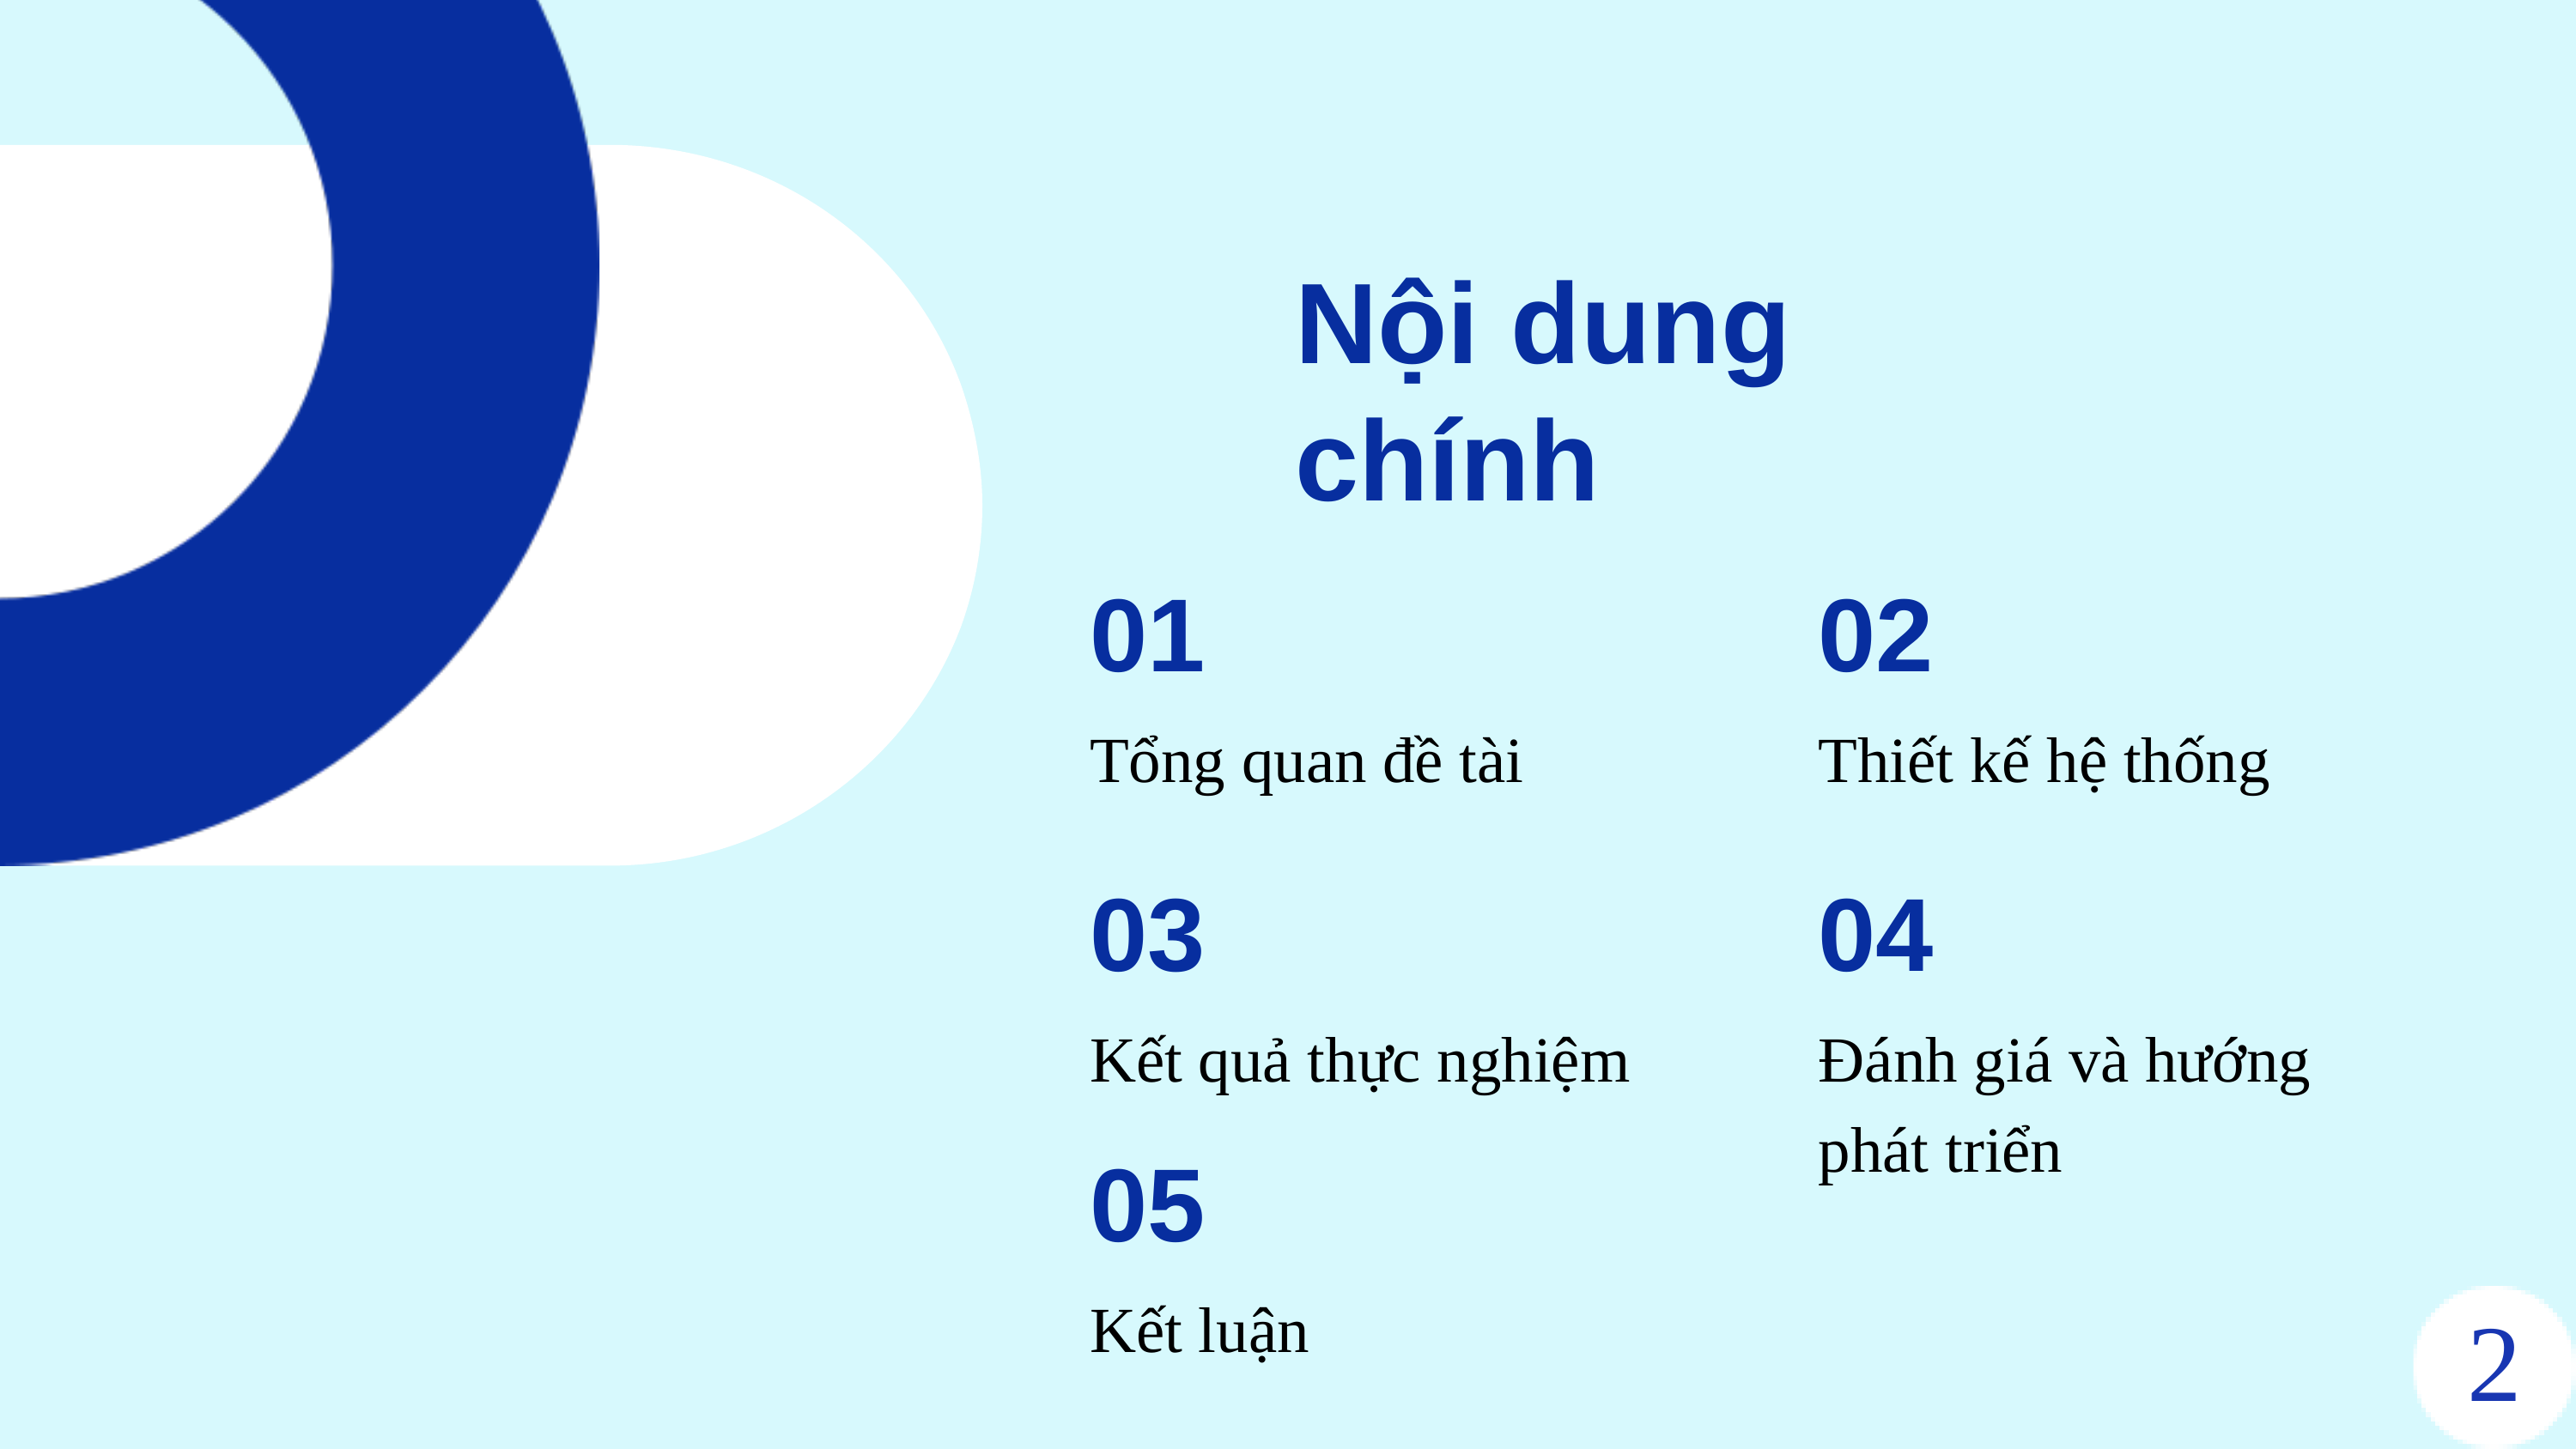

Nội dung chính
01
Tổng quan đề tài
02
Thiết kế hệ thống
03
Kết quả thực nghiệm
04
Đánh giá và hướng phát triển
05
Kết luận
2